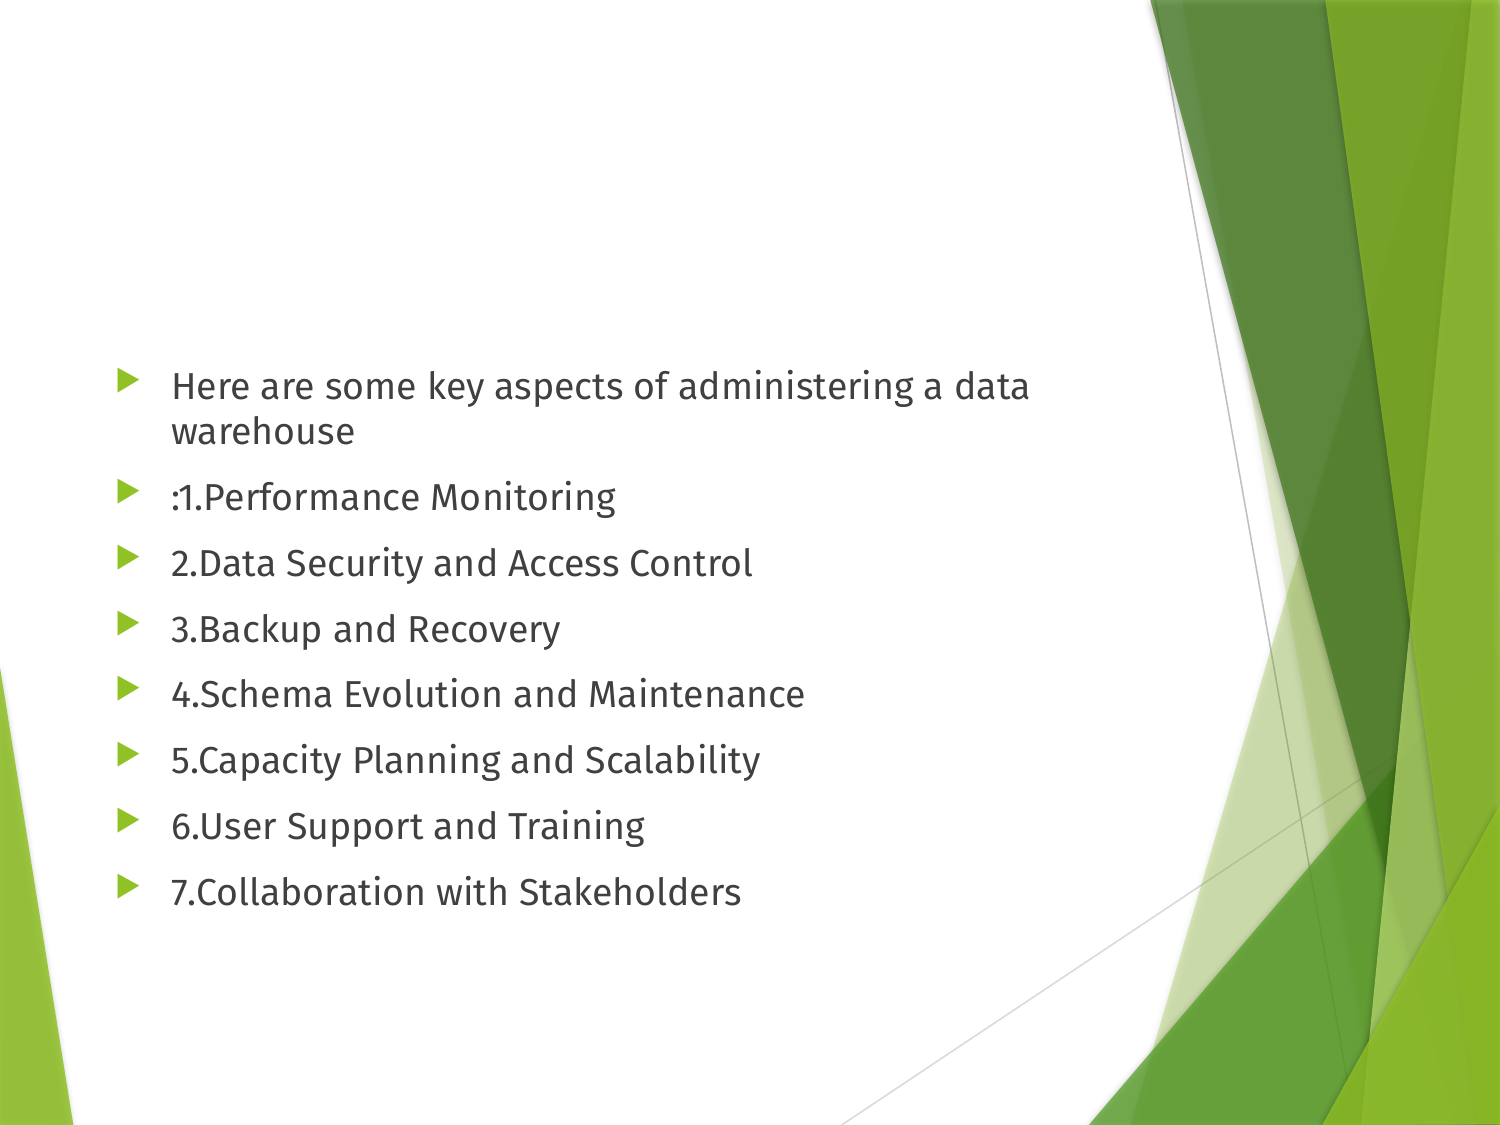

#
Here are some key aspects of administering a data warehouse
:1.Performance Monitoring
2.Data Security and Access Control
3.Backup and Recovery
4.Schema Evolution and Maintenance
5.Capacity Planning and Scalability
6.User Support and Training
7.Collaboration with Stakeholders